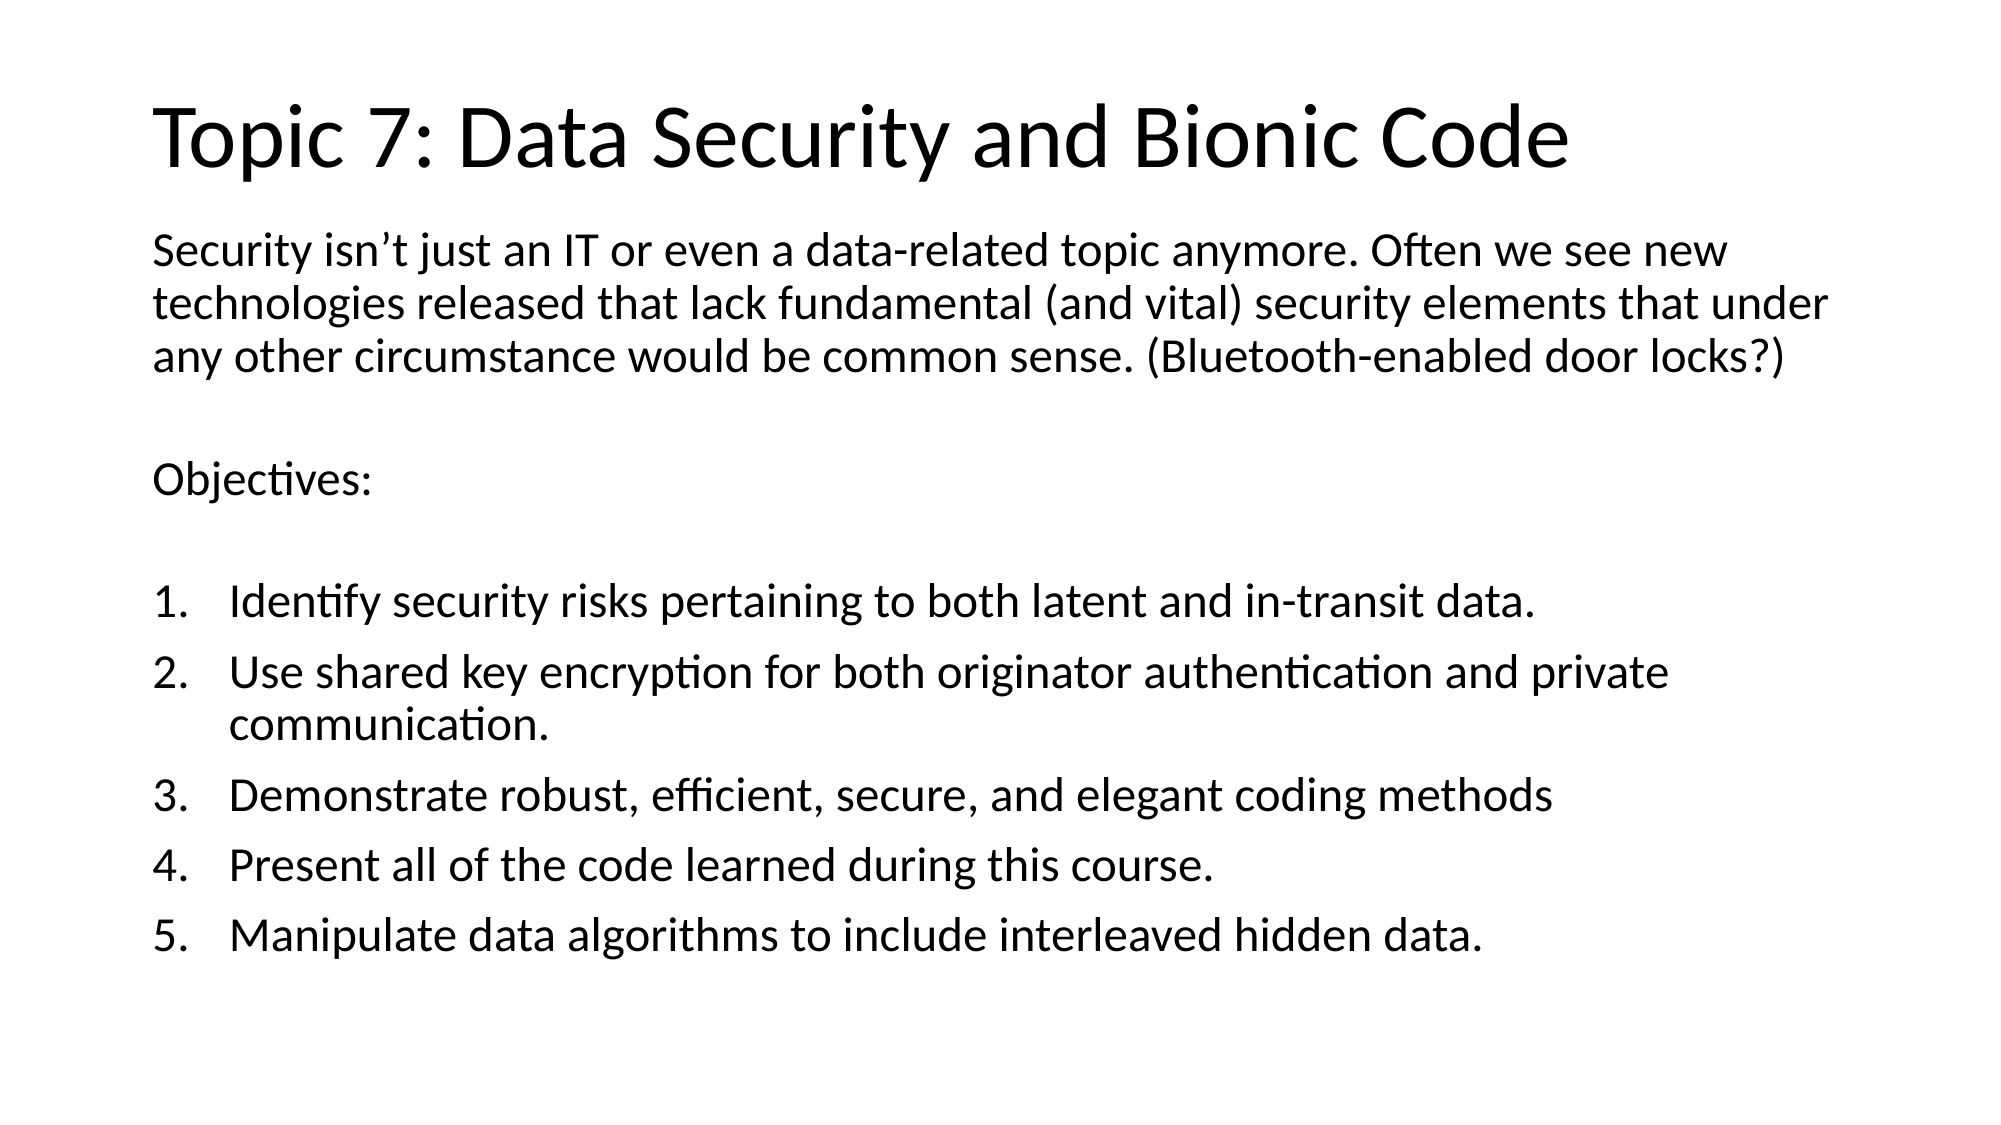

# Topic 7: Data Security and Bionic Code
Security isn’t just an IT or even a data-related topic anymore. Often we see new technologies released that lack fundamental (and vital) security elements that under any other circumstance would be common sense. (Bluetooth-enabled door locks?)
Objectives:
Identify security risks pertaining to both latent and in-transit data.
Use shared key encryption for both originator authentication and private communication.
Demonstrate robust, efficient, secure, and elegant coding methods
Present all of the code learned during this course.
Manipulate data algorithms to include interleaved hidden data.